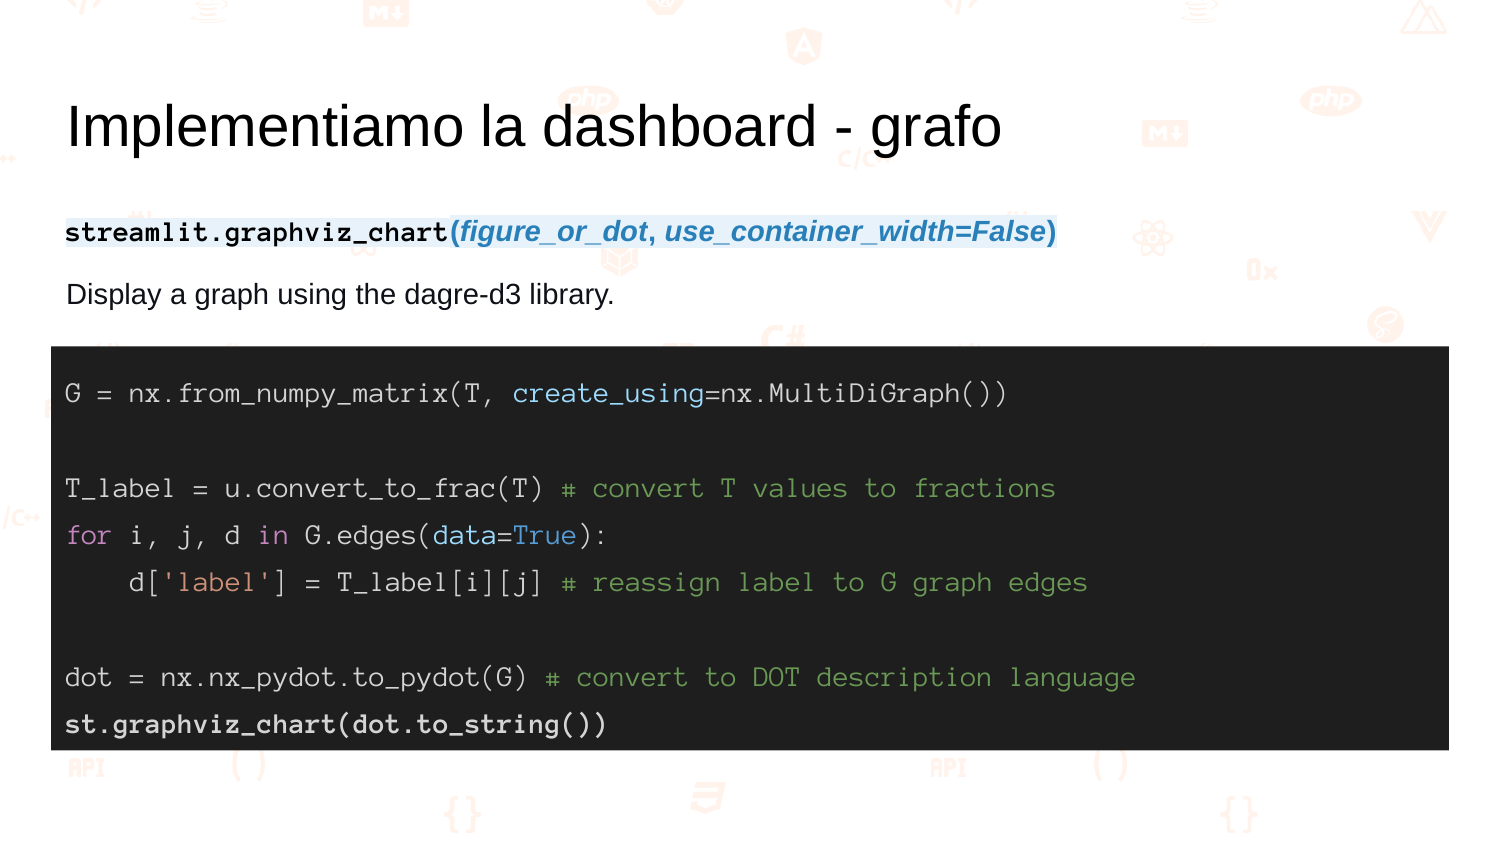

# Implementiamo la dashboard - grafo
streamlit.graphviz_chart(figure_or_dot, use_container_width=False)
Display a graph using the dagre-d3 library.
G = nx.from_numpy_matrix(T, create_using=nx.MultiDiGraph())

T_label = u.convert_to_frac(T) # convert T values to fractions
for i, j, d in G.edges(data=True):
    d['label'] = T_label[i][j] # reassign label to G graph edges

dot = nx.nx_pydot.to_pydot(G) # convert to DOT description language
st.graphviz_chart(dot.to_string())